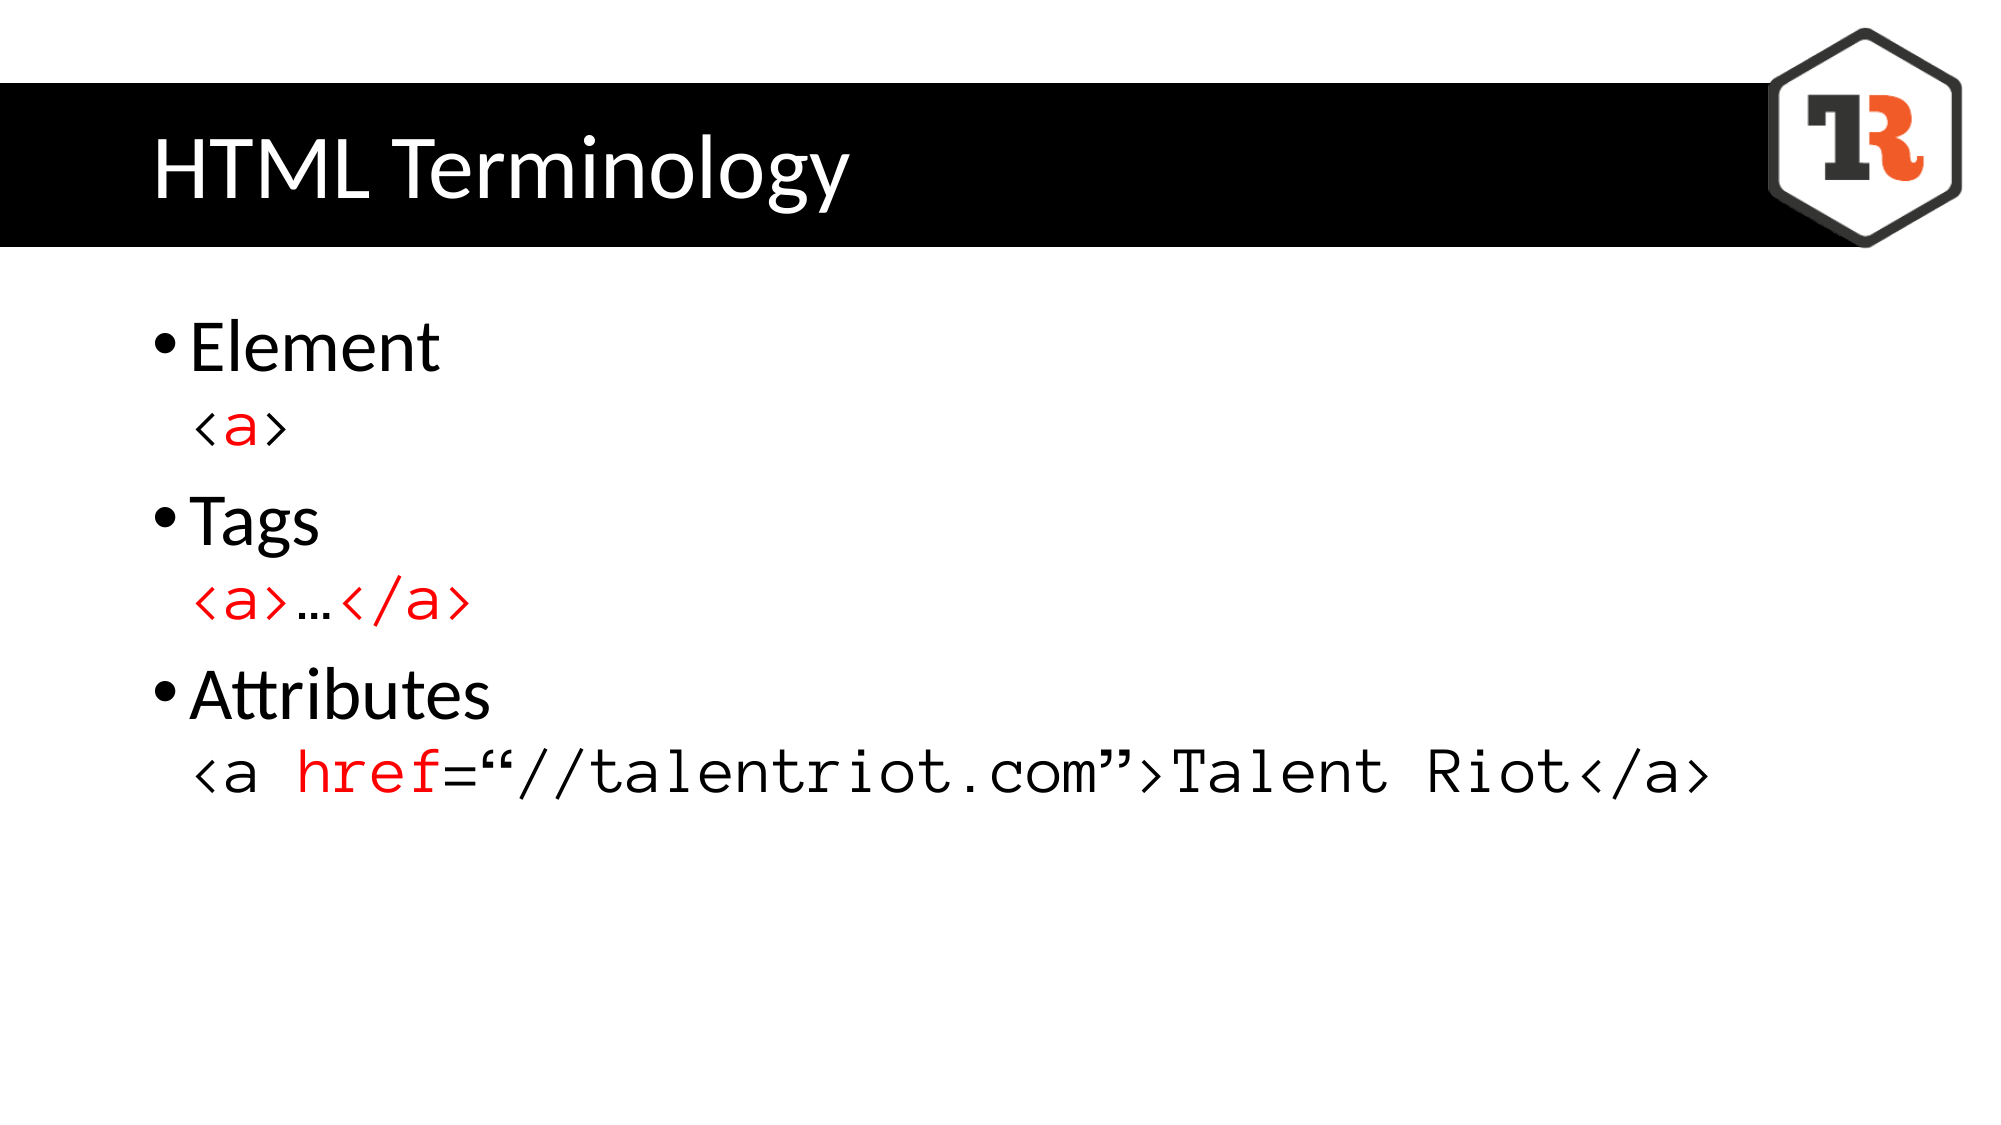

# HTML Terminology
Element
<a>
Tags
<a>…</a>
Attributes
<a href=“//talentriot.com”>Talent Riot</a>